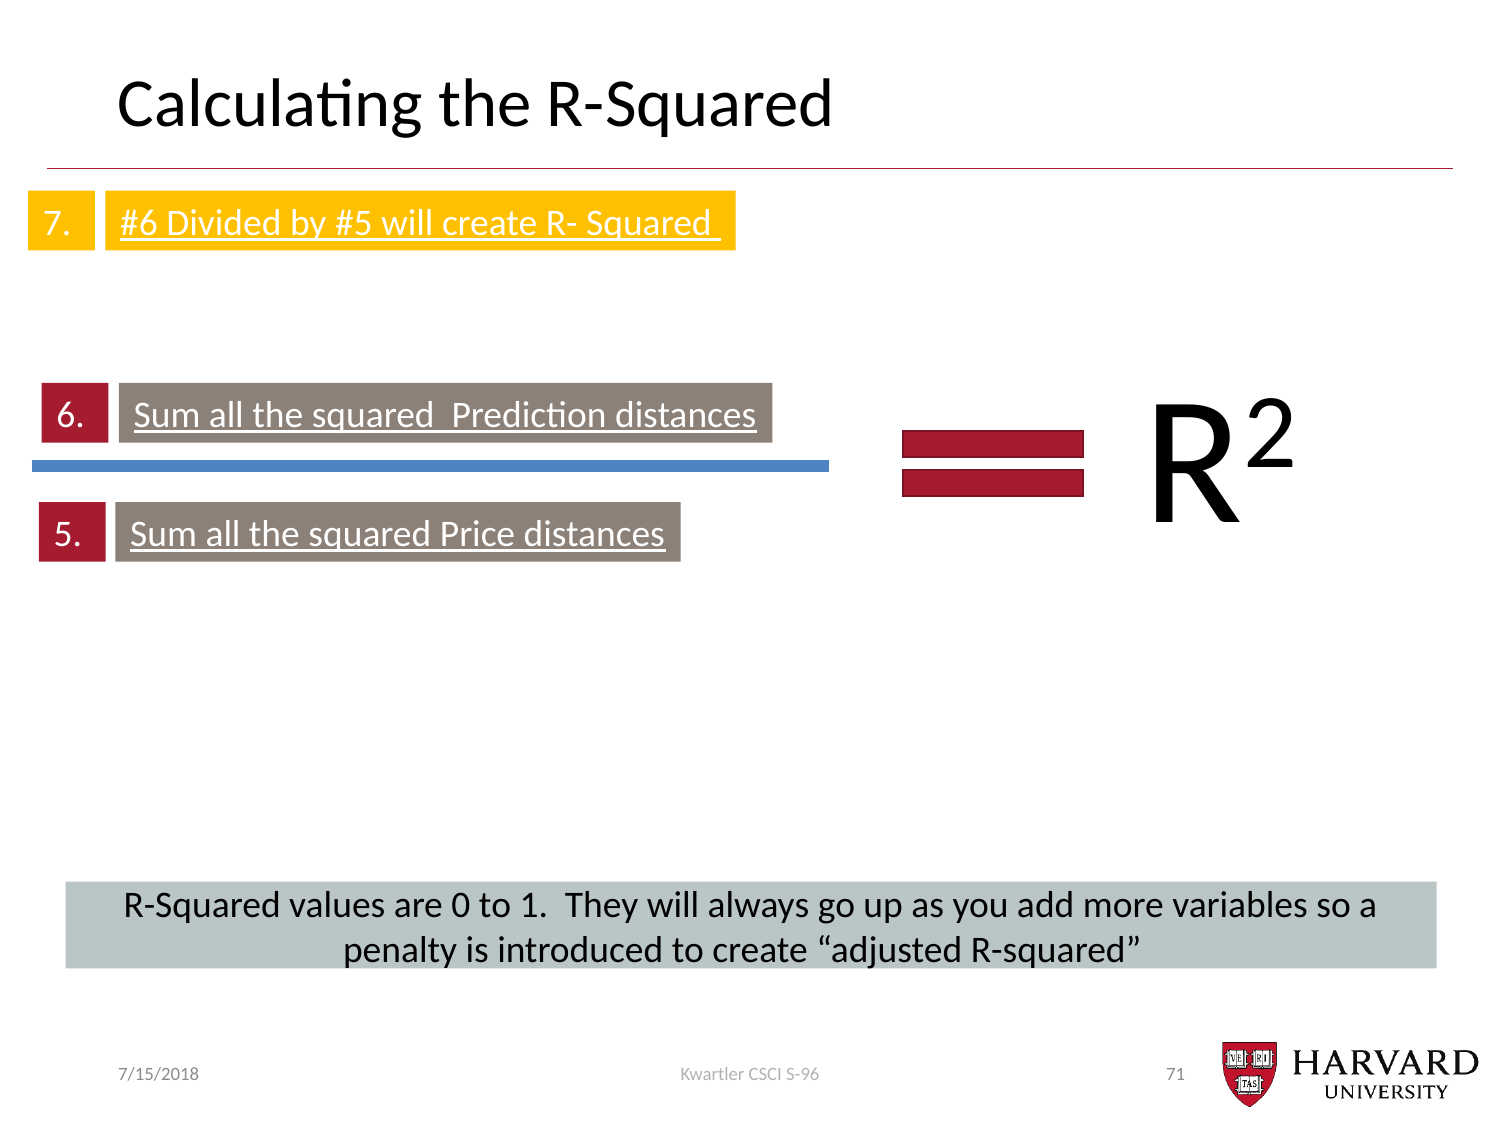

# Calculating the R-Squared
7.
#6 Divided by #5 will create R- Squared
R2
6.
Sum all the squared  Prediction distances

5.
Sum all the squared Price distances
R-Squared values are 0 to 1.  They will always go up as you add more variables so a penalty is introduced to create “adjusted R-squared”
7/15/2018
Kwartler CSCI S-96
71